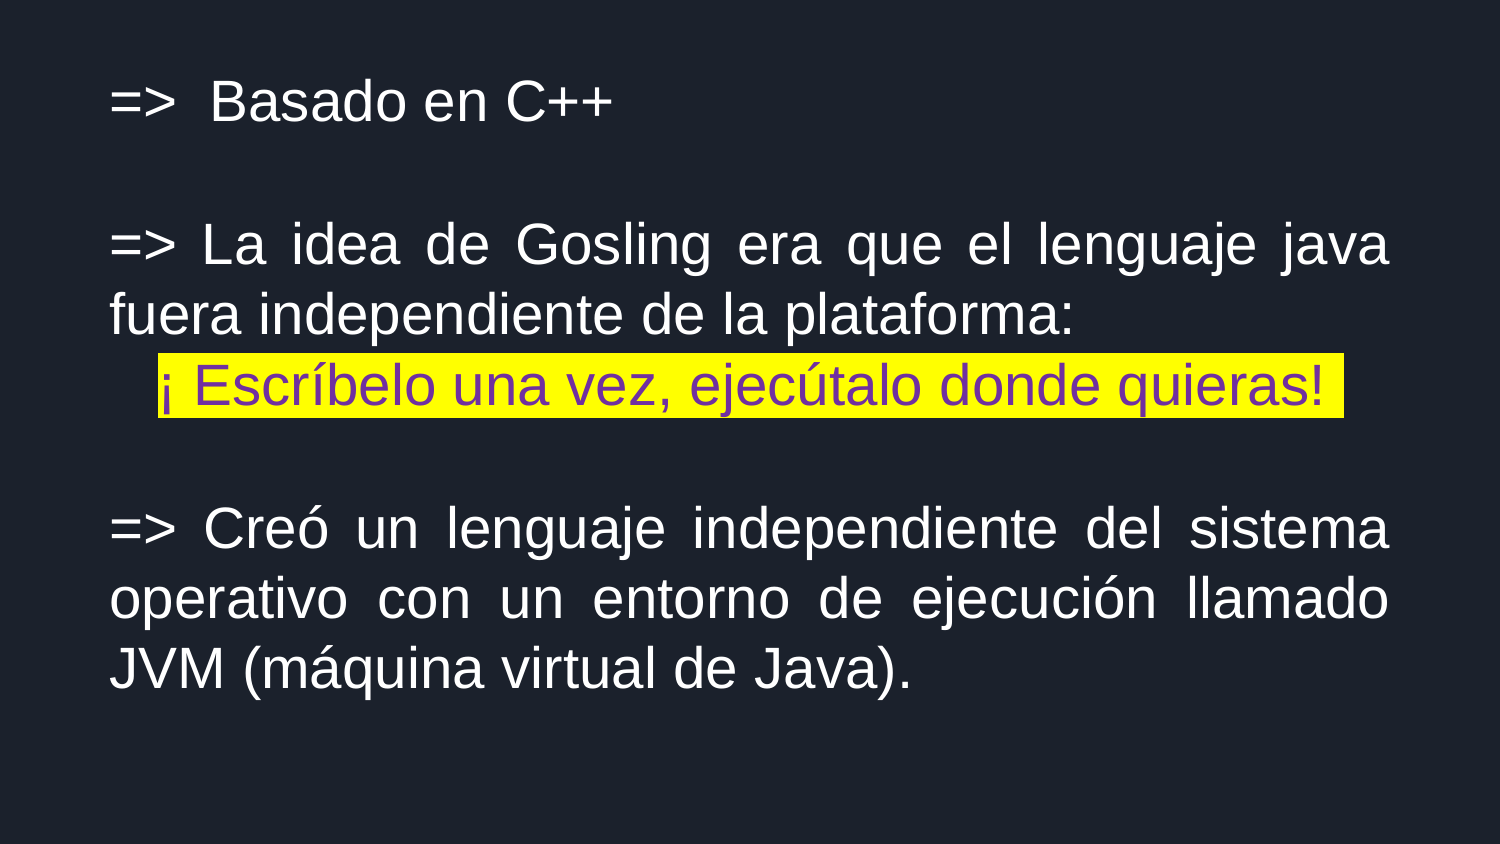

=>  Basado en C++

=> La idea de Gosling era que el lenguaje java fuera independiente de la plataforma:
¡ Escríbelo una vez, ejecútalo donde quieras!

=> Creó un lenguaje independiente del sistema operativo con un entorno de ejecución llamado JVM (máquina virtual de Java).